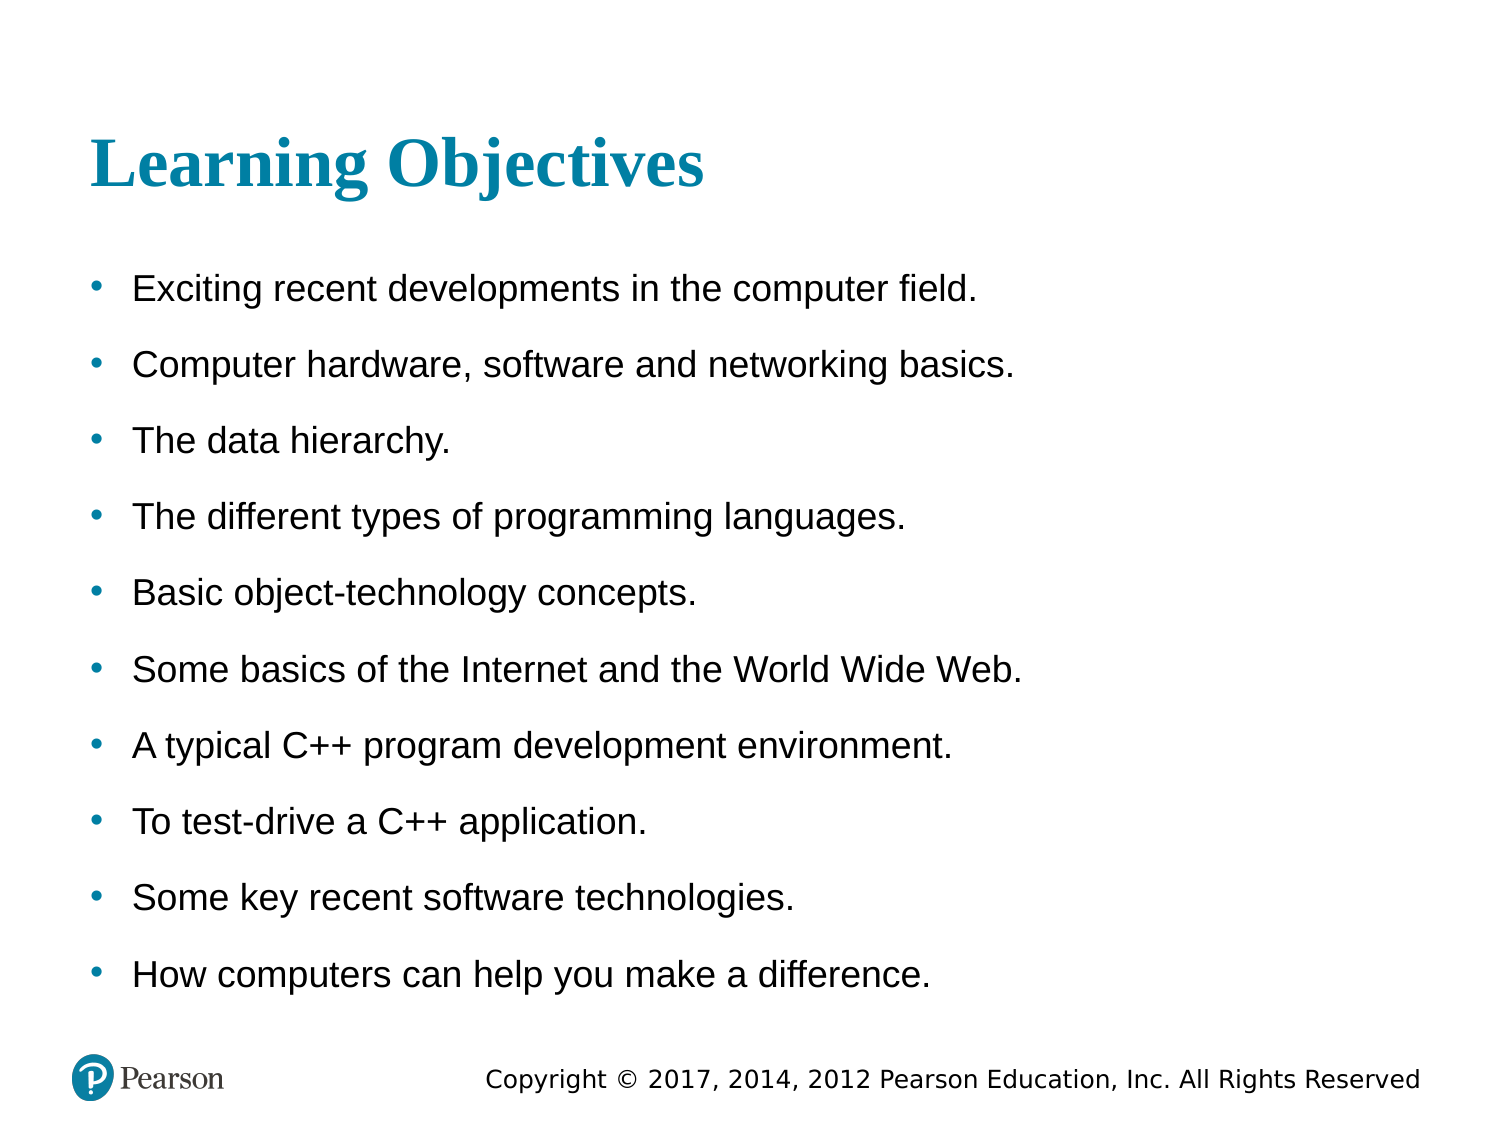

# Learning Objectives
Exciting recent developments in the computer field.
Computer hardware, software and networking basics.
The data hierarchy.
The different types of programming languages.
Basic object-technology concepts.
Some basics of the Internet and the World Wide Web.
A typical C++ program development environment.
To test-drive a C++ application.
Some key recent software technologies.
How computers can help you make a difference.